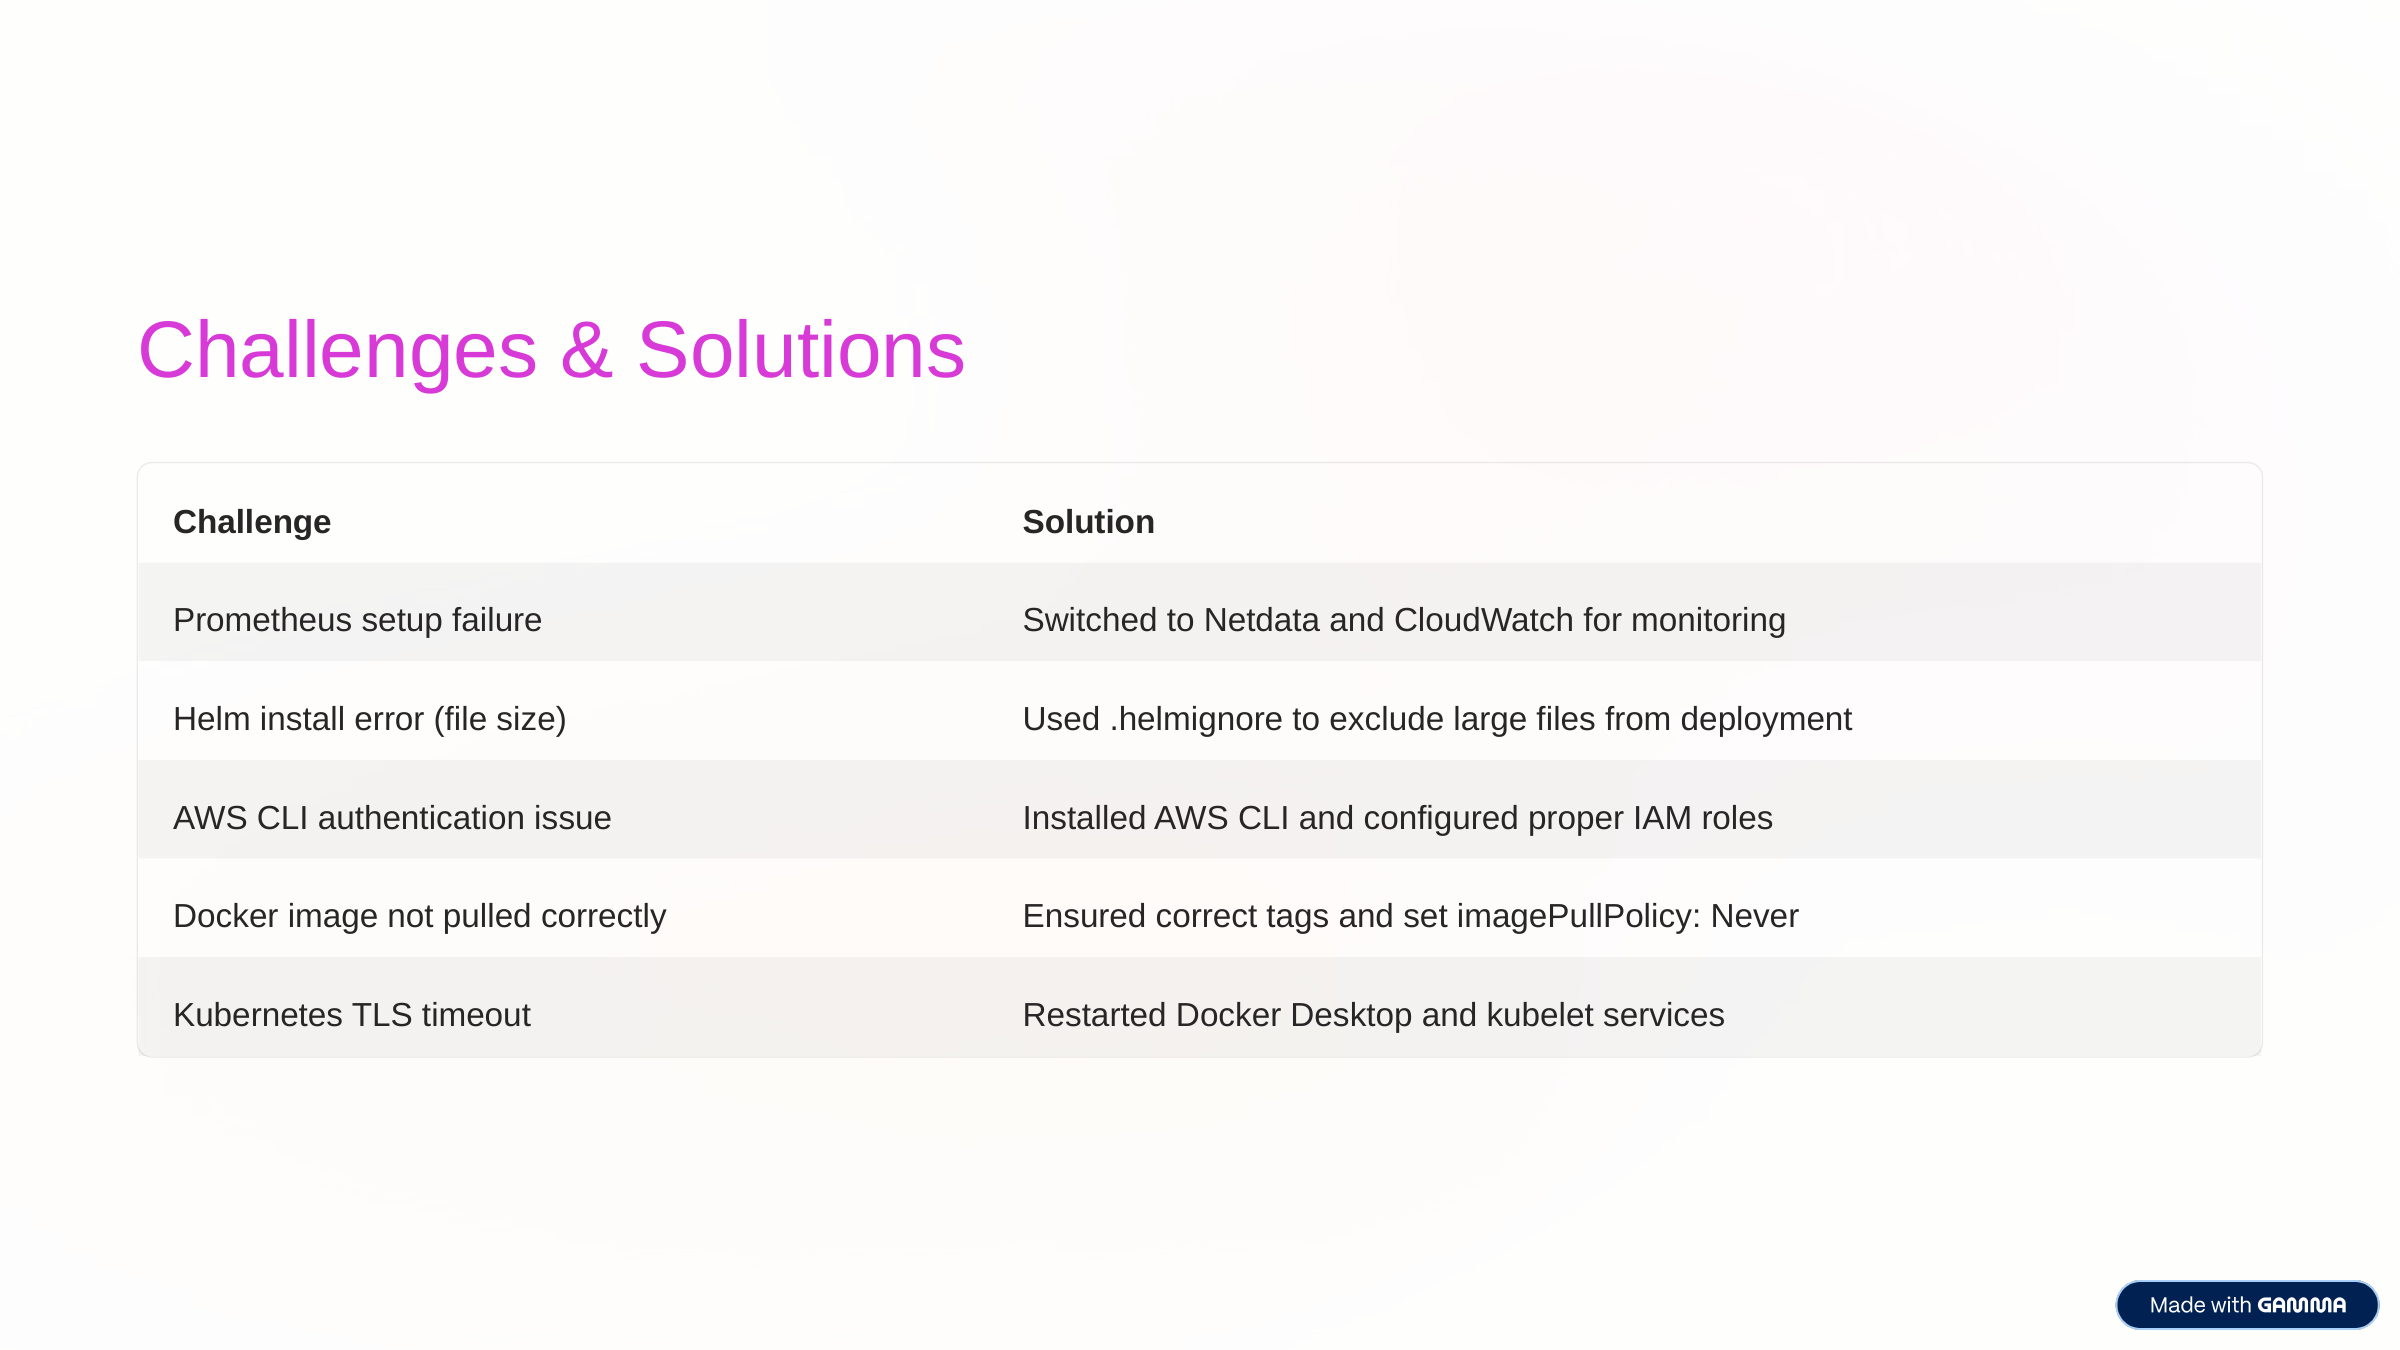

Challenges & Solutions

Challenge
Solution

Prometheus setup failure
Switched to Netdata and CloudWatch for monitoring

Helm install error (file size)
Used .helmignore to exclude large files from deployment

AWS CLI authentication issue
Installed AWS CLI and configured proper IAM roles

Docker image not pulled correctly
Ensured correct tags and set imagePullPolicy: Never

Kubernetes TLS timeout
Restarted Docker Desktop and kubelet services